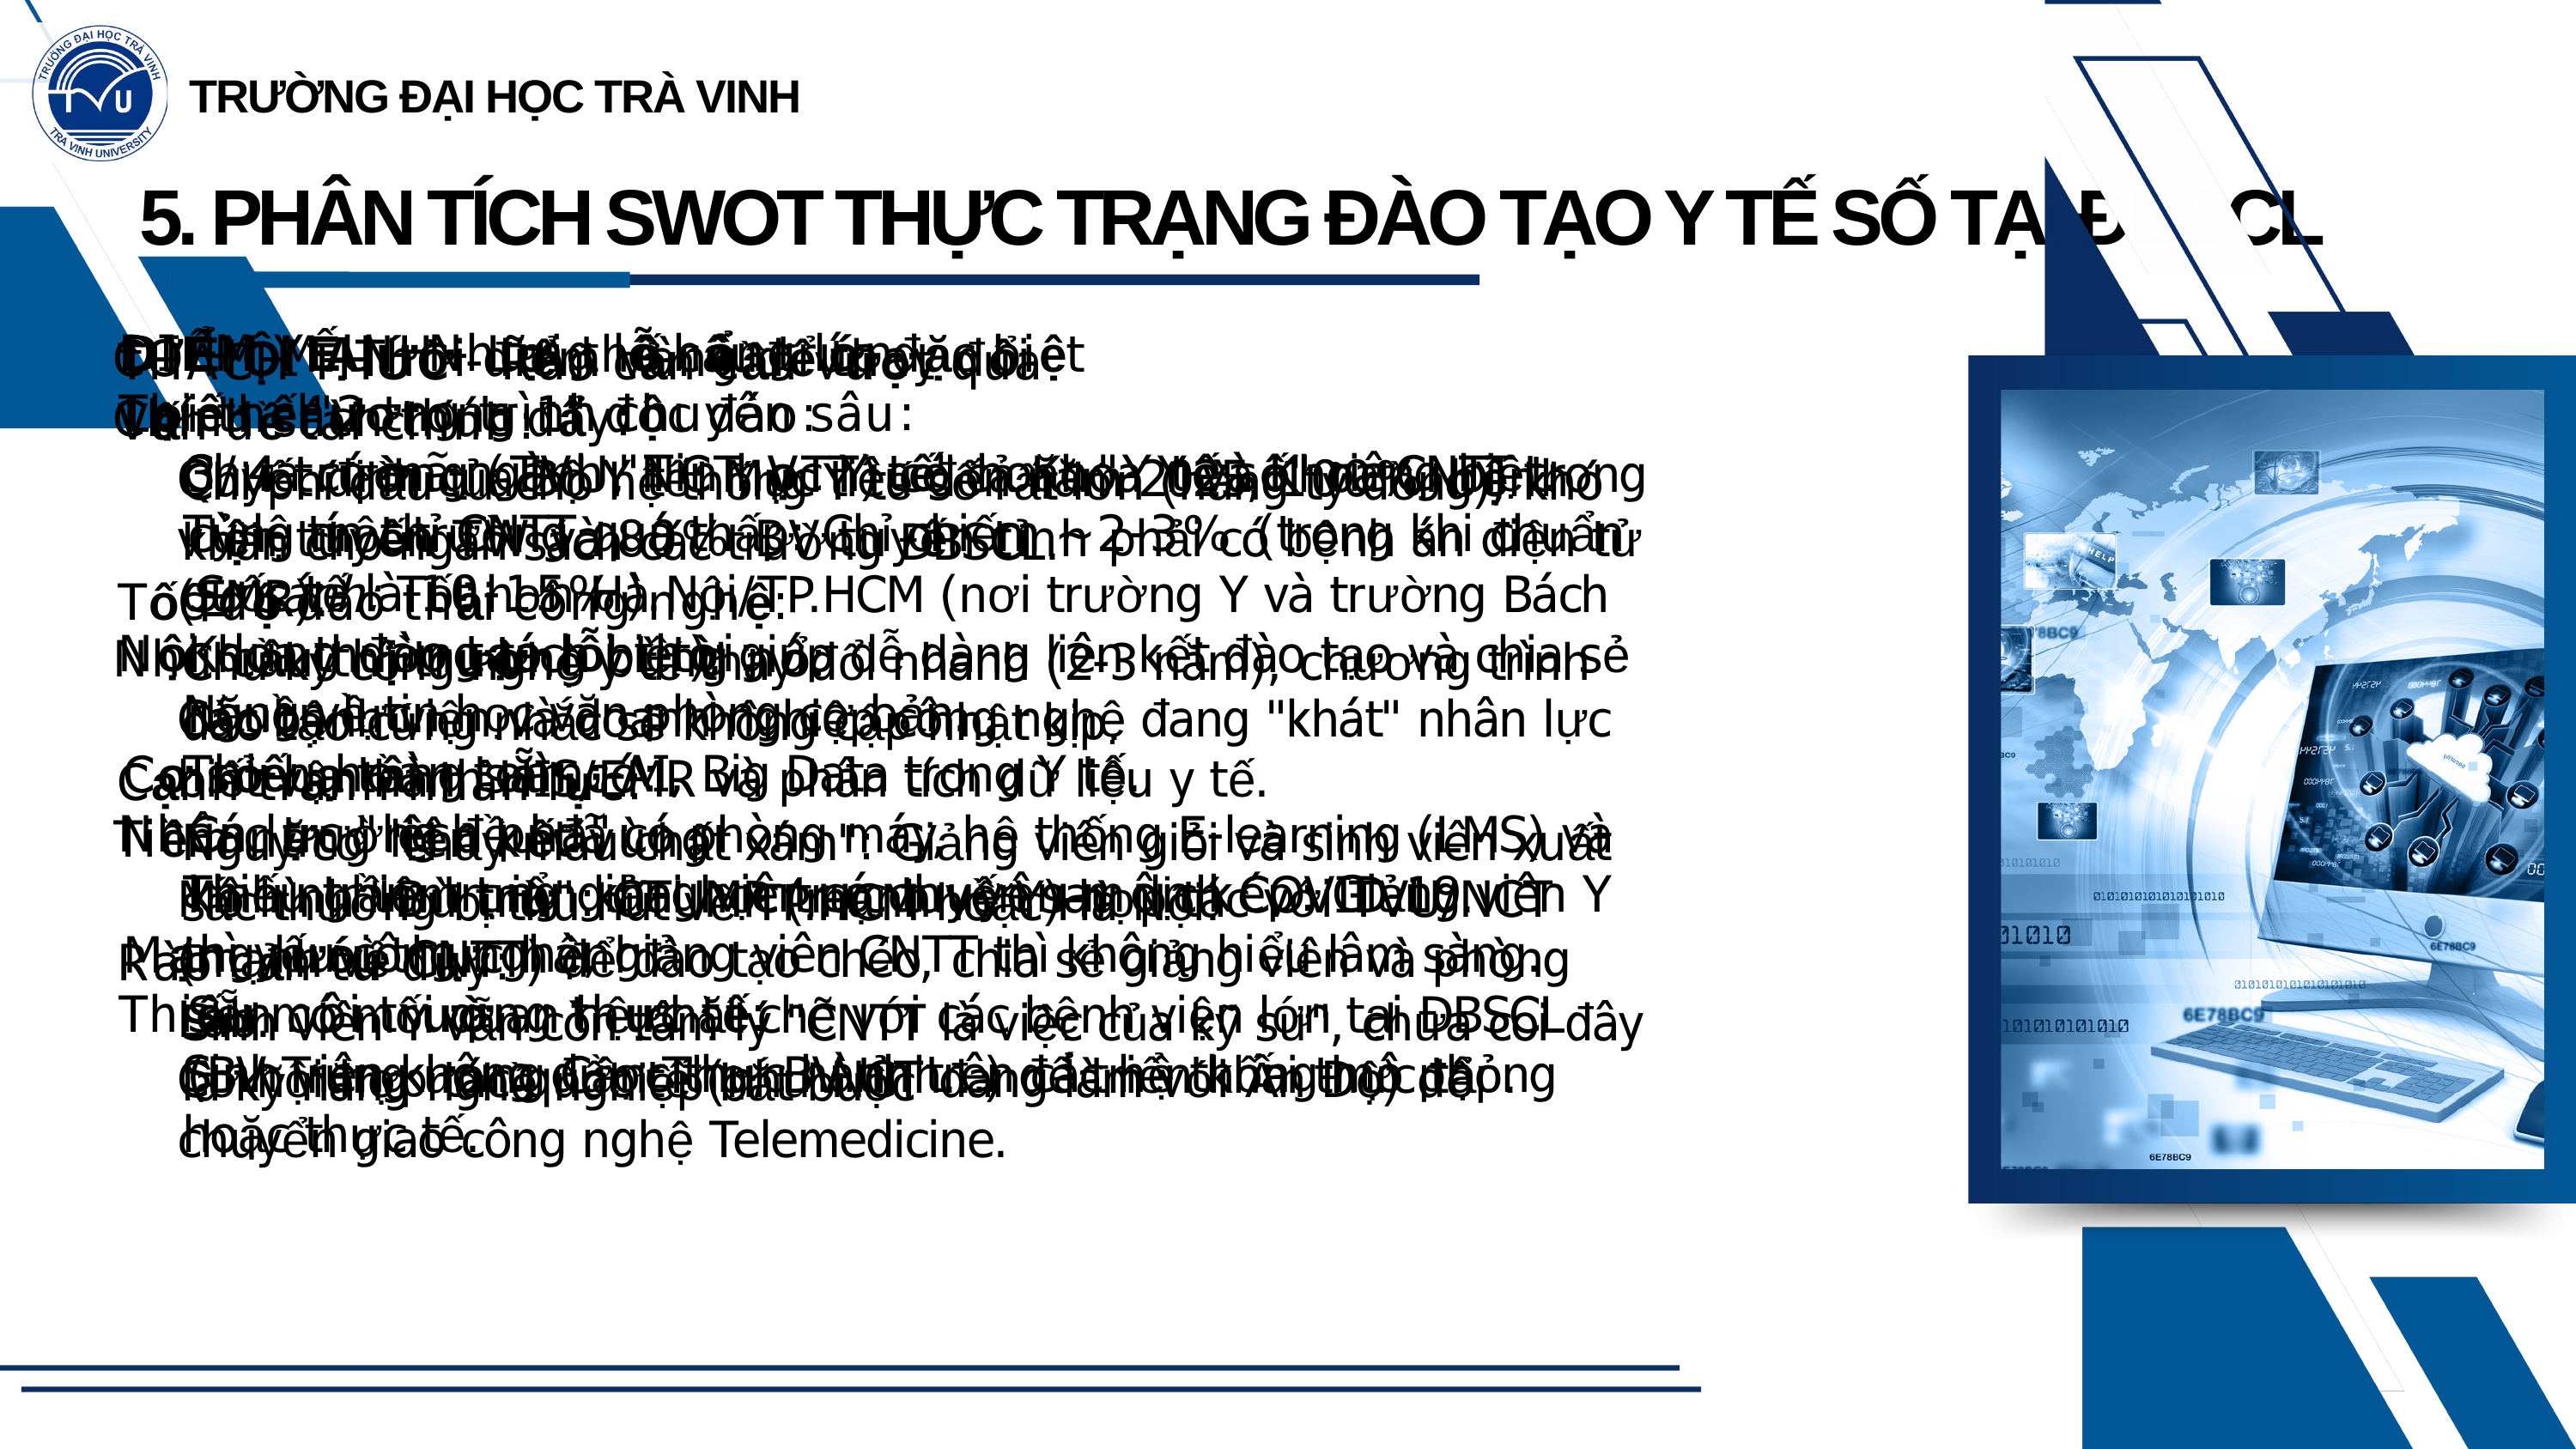

TRƯỜNG ĐẠI HỌC TRÀ VINH
5. PHÂN TÍCH SWOT THỰC TRẠNG ĐÀO TẠO Y TẾ SỐ TẠI ĐBSCL

ĐIỂM YẾU - Những lỗ hổng lớn
Thiếu chương trình chuyên sâu:
Chưa có mã ngành "Tin học Y tế" hoặc "Y tế số" riêng biệt.
Tỷ lệ tín chỉ CNTT quá thấp: Chỉ chiếm ~2-3% (trong khi chuẩn quốc tế là 10-15%).
Nội dung đào tạo lỗi thời:
Nặng về tin học văn phòng cơ bản.
Thiếu hoàn toàn: AI, Big Data trong Y tế.
Nhân lực "lệch pha":
Thiếu trầm trọng giảng viên có chuyên môn kép: Giảng viên Y thì yếu công nghệ, giảng viên CNTT thì không hiểu lâm sàng.
Thiếu môi trường thực tế:
Sinh viên không được thực hành trên các hệ thống mô phỏng hoặc thực tế.
ĐIỂM MẠNH - Lợi thế cấu trúc đặc biệt
Lợi thế "2 trong 1" độc đáo:
3/4 trường (TVU, NCT, VTT) có cả Khoa Y và Khoa CNTT trong cùng một trường.
So sánh: Tốt hơn Hà Nội/TP.HCM (nơi trường Y và trường Bách Khoa thường tách biệt), giúp dễ dàng liên kết đào tạo và chia sẻ nguồn lực.
Cơ sở hạ tầng sẵn có:
Các trường đều đã có phòng máy, hệ thống E-learning (LMS) và kinh nghiệm triển khai học trực tuyến sau dịch COVID-19.
Mạng lưới thực hành:
Sẵn có mối quan hệ chặt chẽ với các bệnh viện lớn tại ĐBSCL (BV Trung ương Cần Thơ, BV tỉnh...) để triển khai thực tập.
CƠ HỘI - Thời điểm vàng để thay đổi
Chính sách thúc đẩy:
Quyết định của Bộ Y tế: Mục tiêu đến năm 2025, 100% bệnh viện tuyến TW và 80% BV tuyến tỉnh phải có bệnh án điện tử (EMR).
Nhu cầu thị trường bùng nổ:
Các bệnh viện và doanh nghiệp công nghệ đang "khát" nhân lực biết vận hành HIS/EMR và phân tích dữ liệu y tế.
Tiềm năng liên kết vùng
Mô hình "Bù trừ": CTUMP (mạnh về Y) hợp tác với TVU/NCT (mạnh về CNTT) để đào tạo chéo, chia sẻ giảng viên và phòng Lab.
Cơ hội hợp tác quốc tế (như NCT đang làm với Ấn Độ) để chuyển giao công nghệ Telemedicine.
THÁCH THỨC - Rào cản cần vượt qua
Vấn đề tài chính:
Chi phí đầu tư cho hệ thống Y tế số rất lớn (hàng tỷ đồng), khó khăn cho ngân sách các trường ĐBSCL.
Tốc độ đào thải công nghệ:
Chu kỳ công nghệ y tế thay đổi nhanh (2-3 năm), chương trình đào tạo cứng nhắc sẽ không cập nhật kịp.
Cạnh tranh nhân lực:
Nguy cơ "chảy máu chất xám": Giảng viên giỏi và sinh viên xuất sắc thường bị thu hút về TP.HCM hoặc Hà Nội.
Rào cản tư duy:
Sinh viên Y vẫn còn tâm lý "CNTT là việc của kỹ sư", chưa coi đây là kỹ năng nghề nghiệp bắt buộc